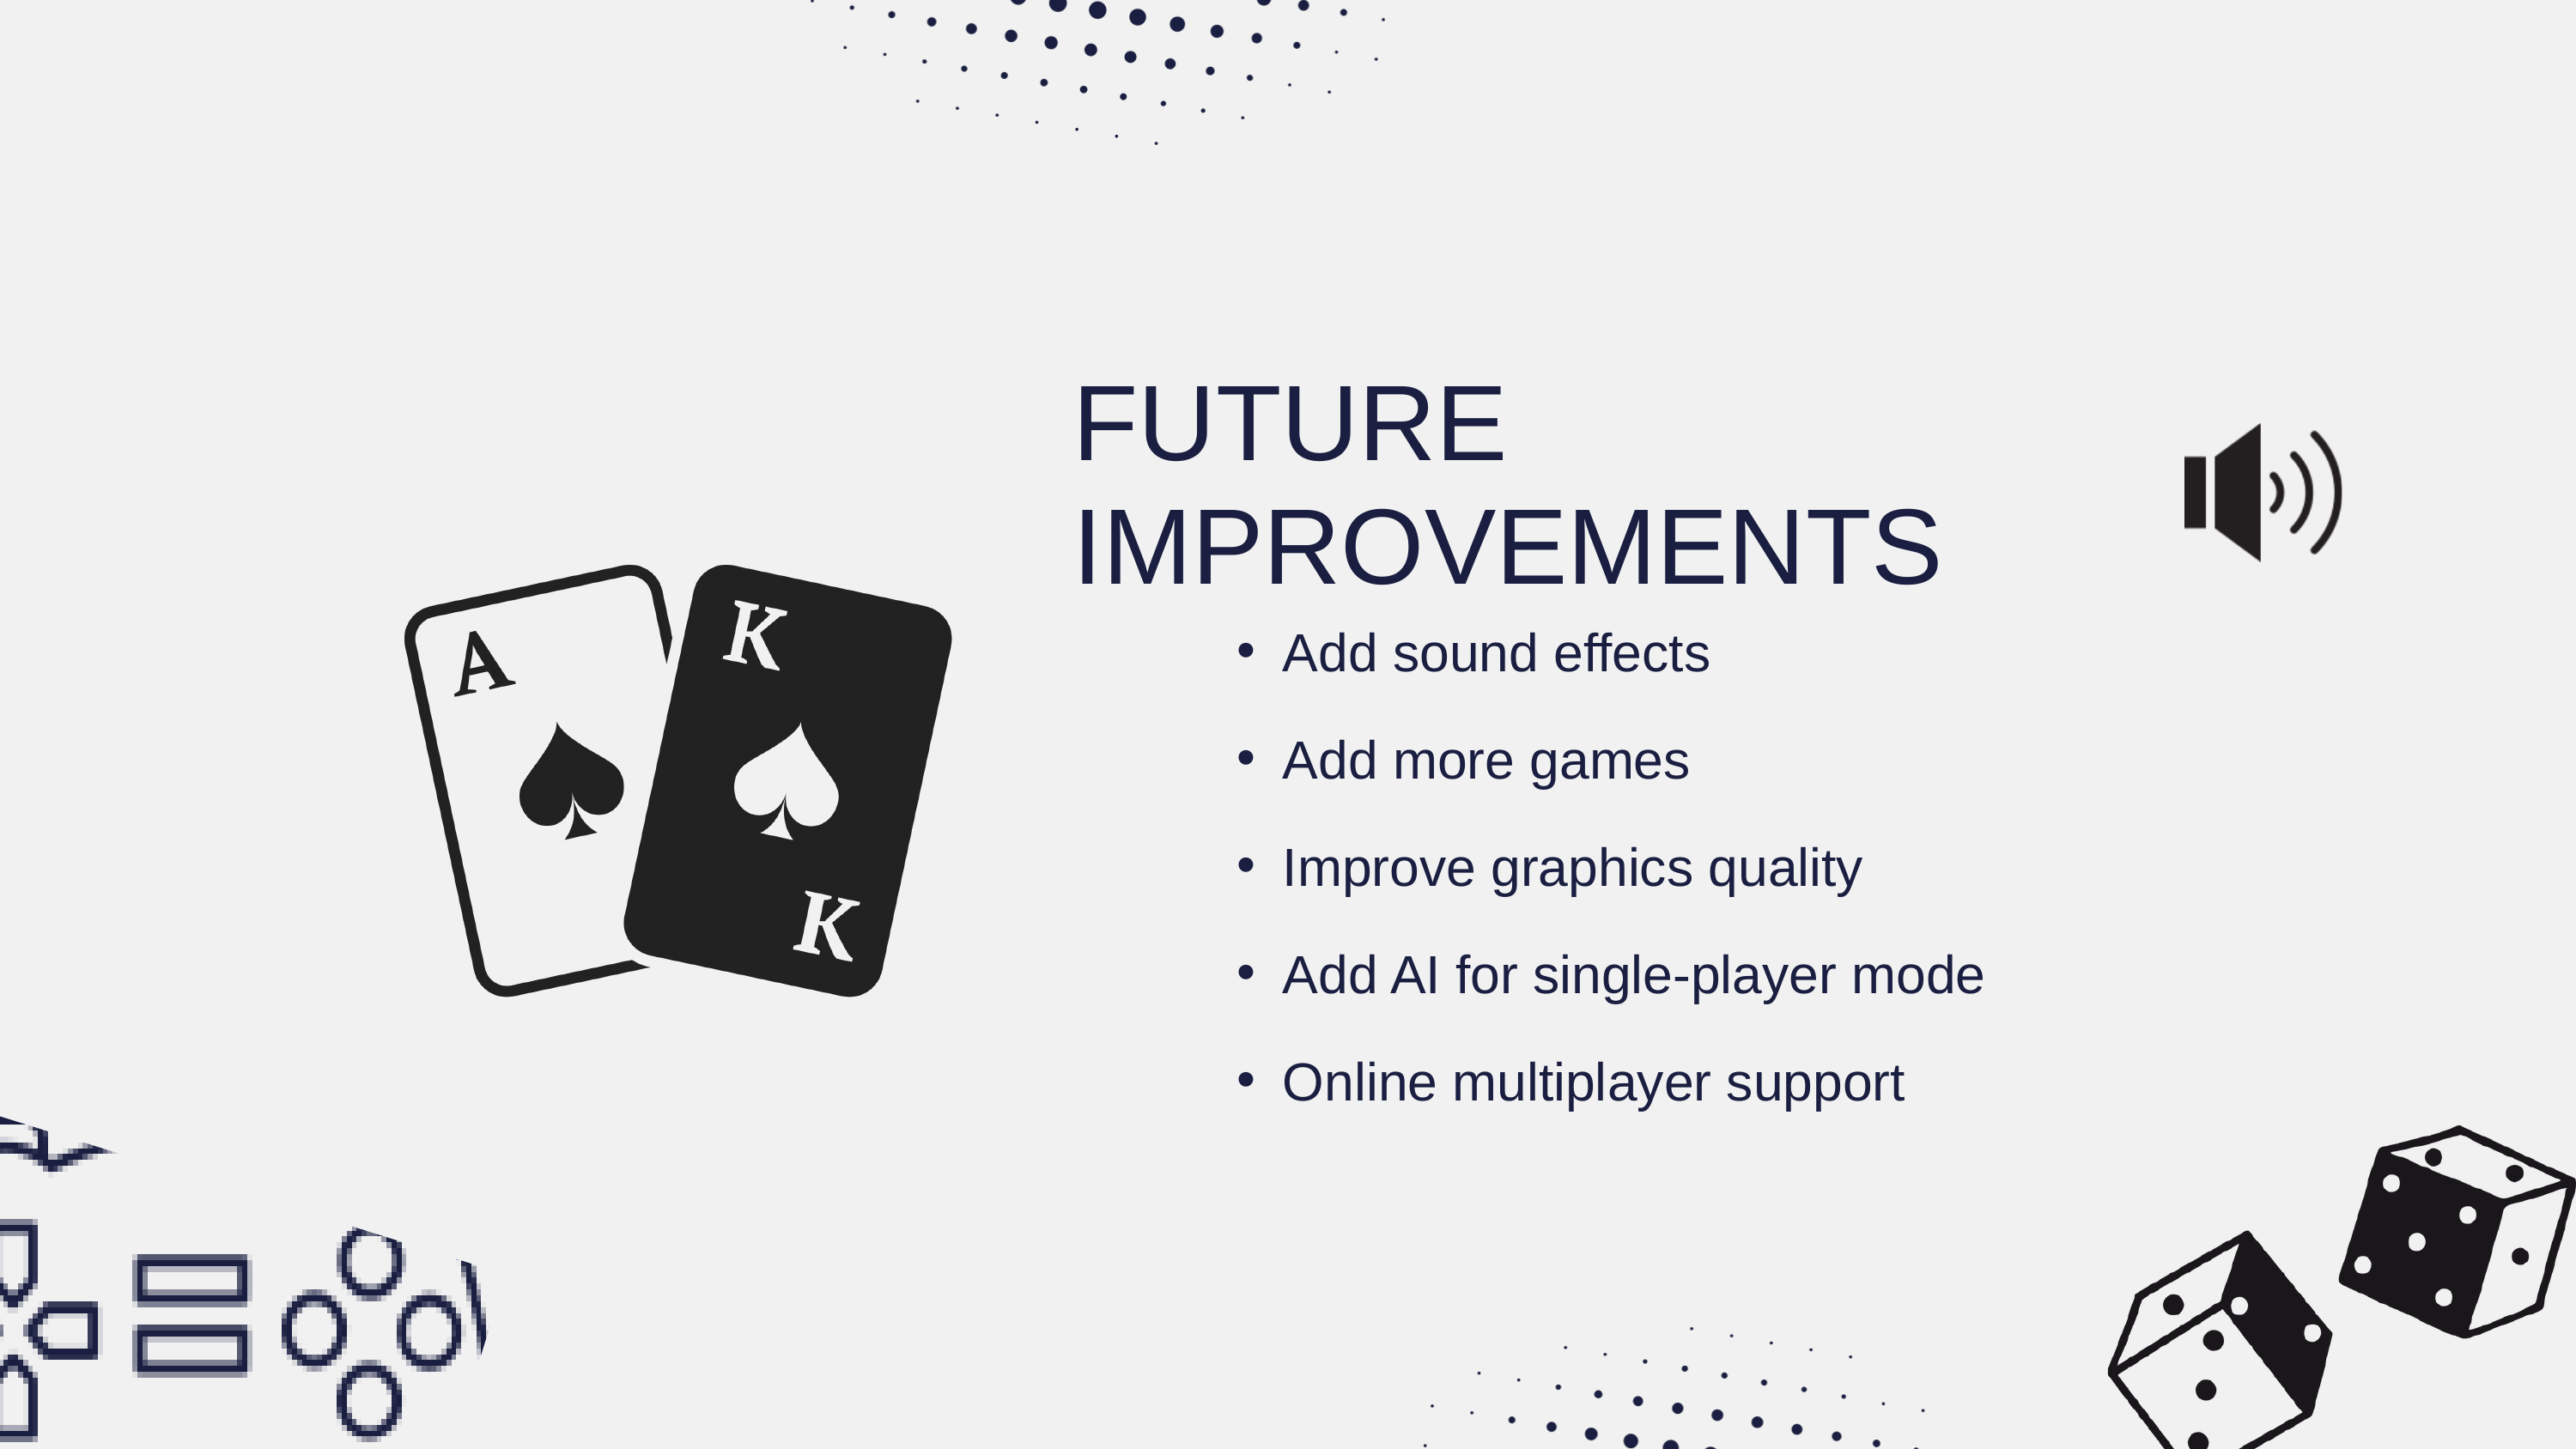

FUTURE IMPROVEMENTS

Add sound effects
Add more games
Improve graphics quality
Add AI for single‑player mode
Online multiplayer support